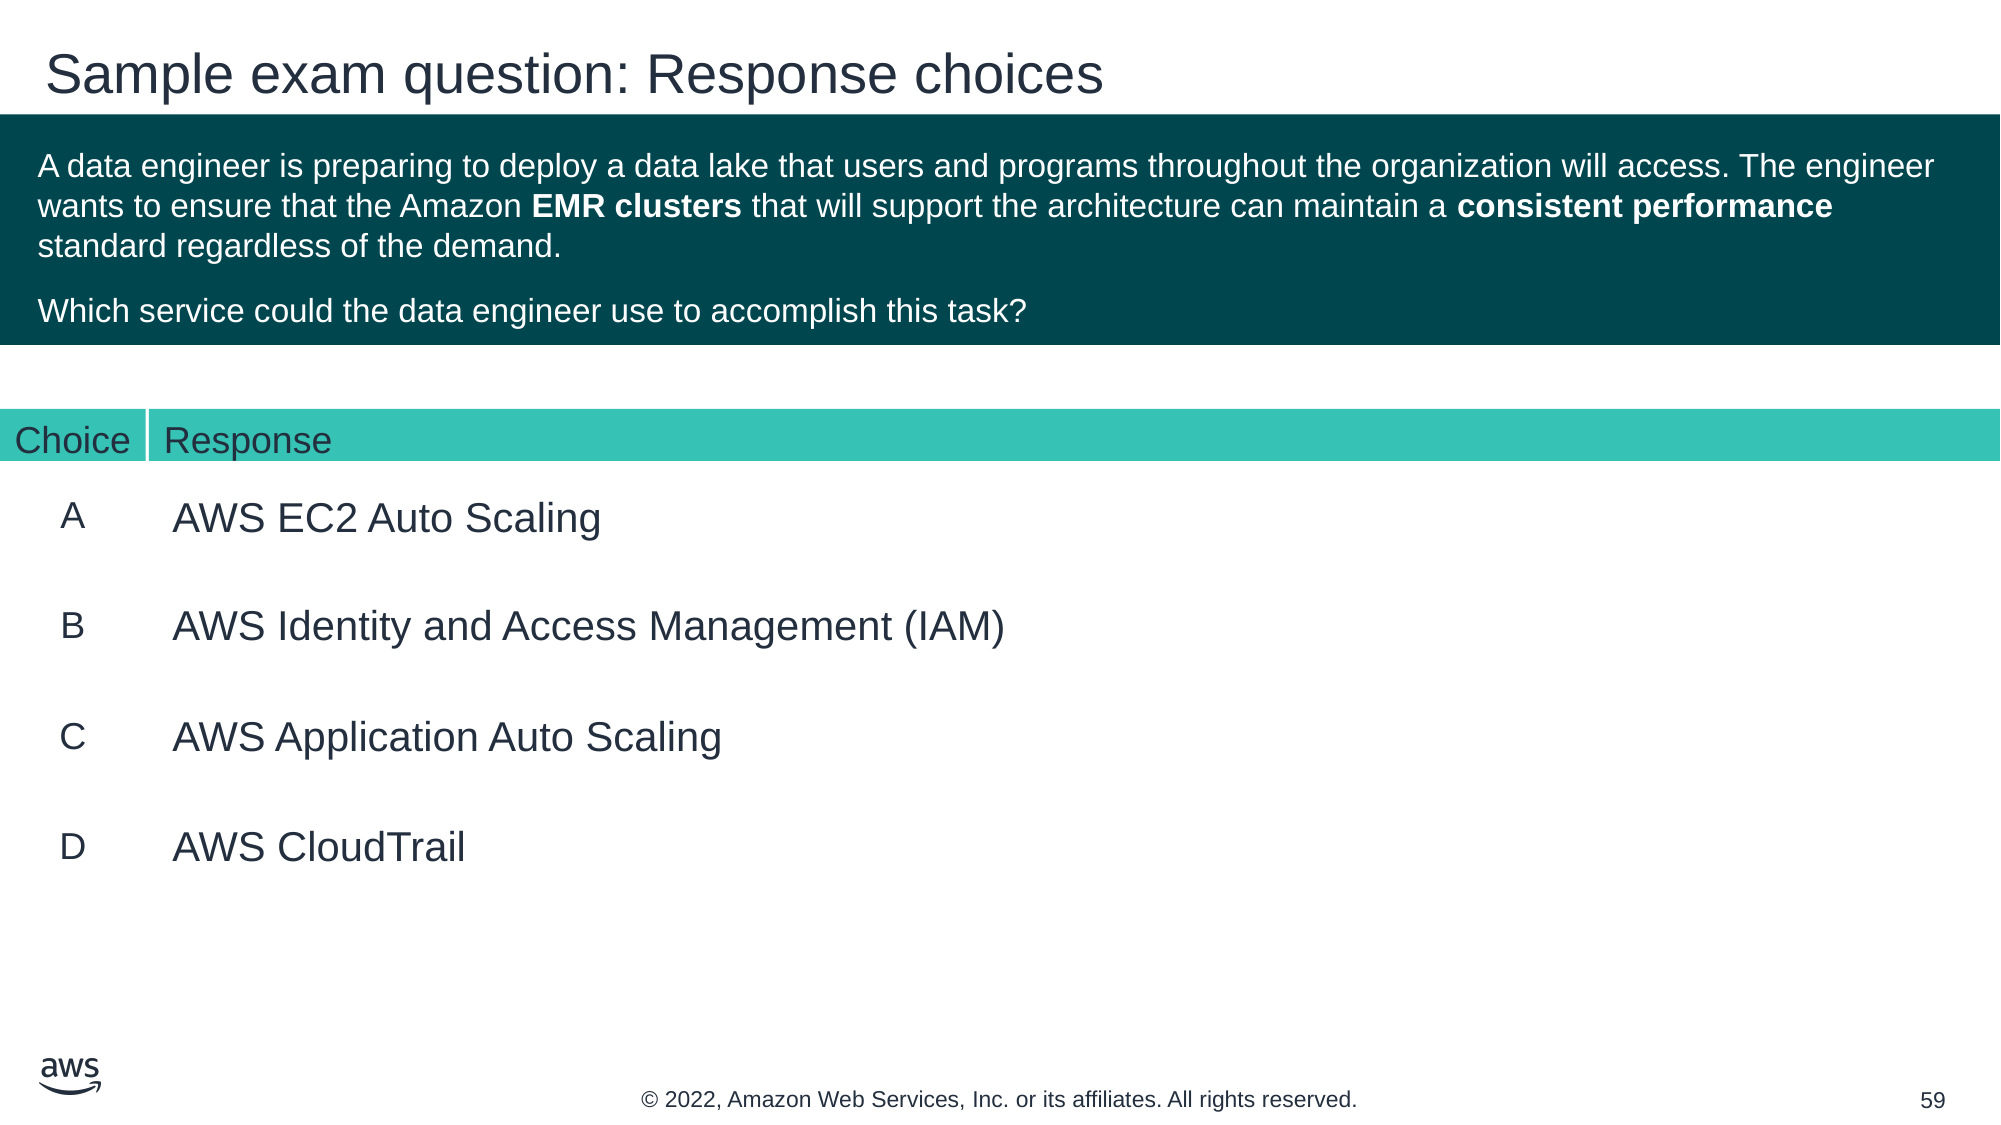

# Sample exam question: Response choices
A data engineer is preparing to deploy a data lake that users and programs throughout the organization will access. The engineer wants to ensure that the Amazon EMR clusters that will support the architecture can maintain a consistent performance standard regardless of the demand.
Which service could the data engineer use to accomplish this task?
Choice
Response
A
B
C
D
AWS EC2 Auto Scaling
AWS Identity and Access Management (IAM)
AWS Application Auto Scaling
AWS CloudTrail
59